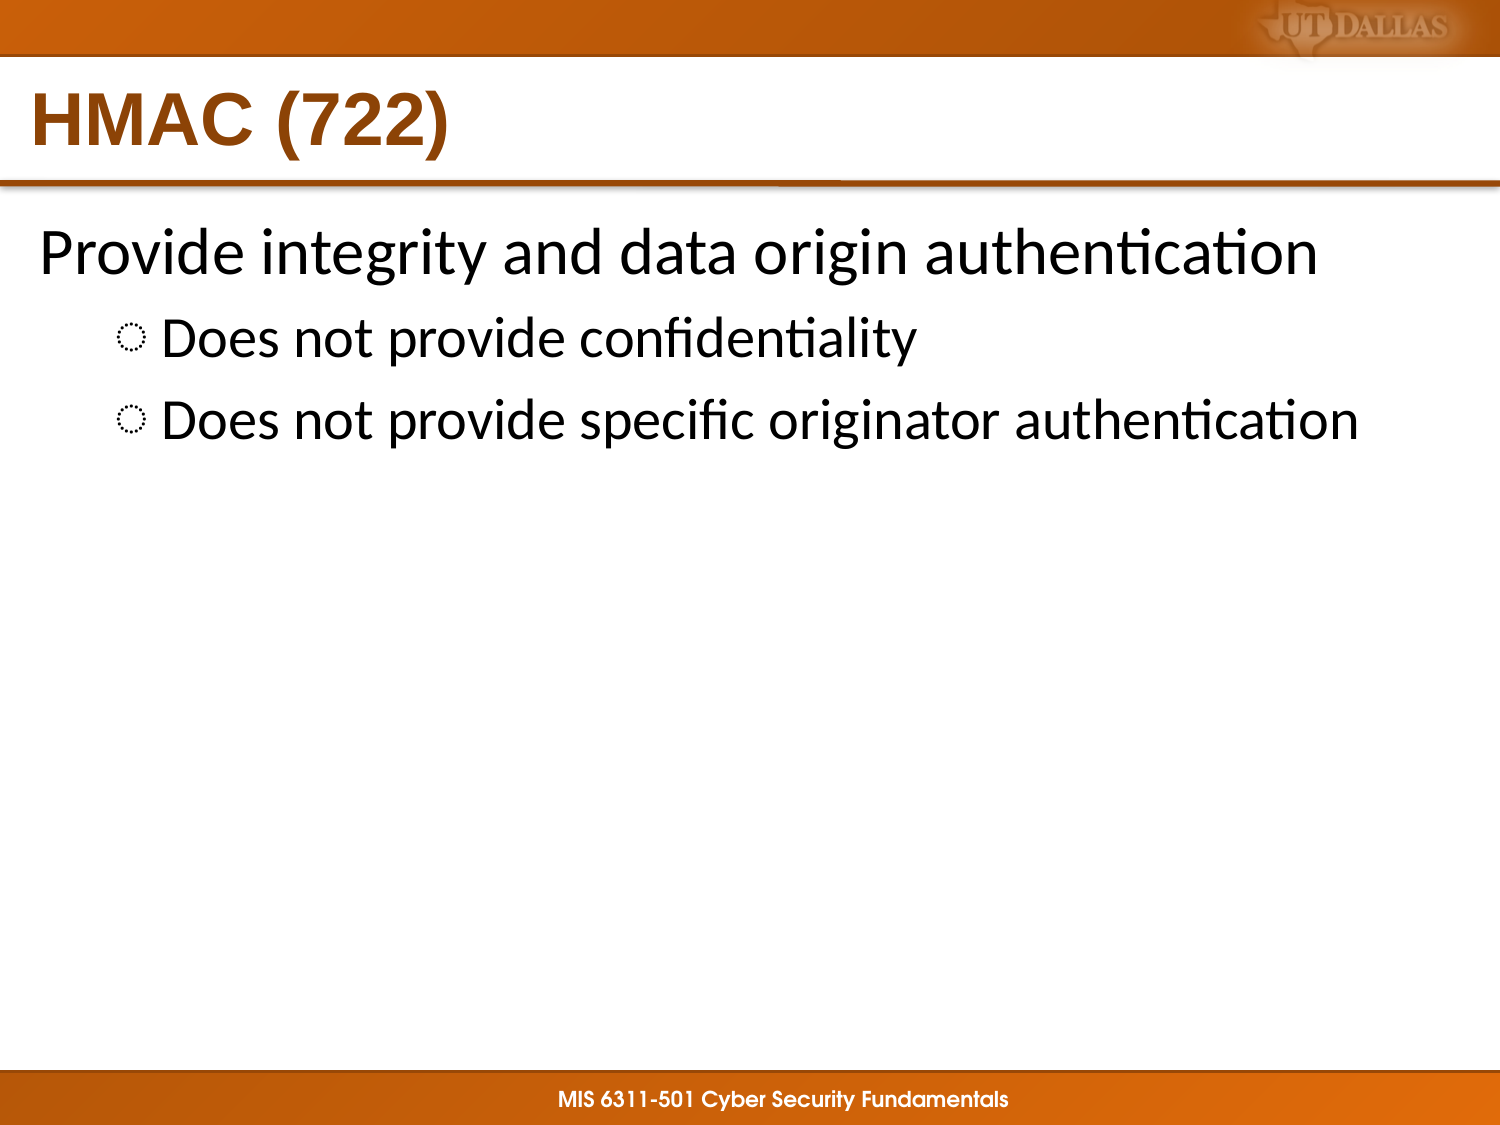

# HMAC (722)
Provide integrity and data origin authentication
Does not provide confidentiality
Does not provide specific originator authentication